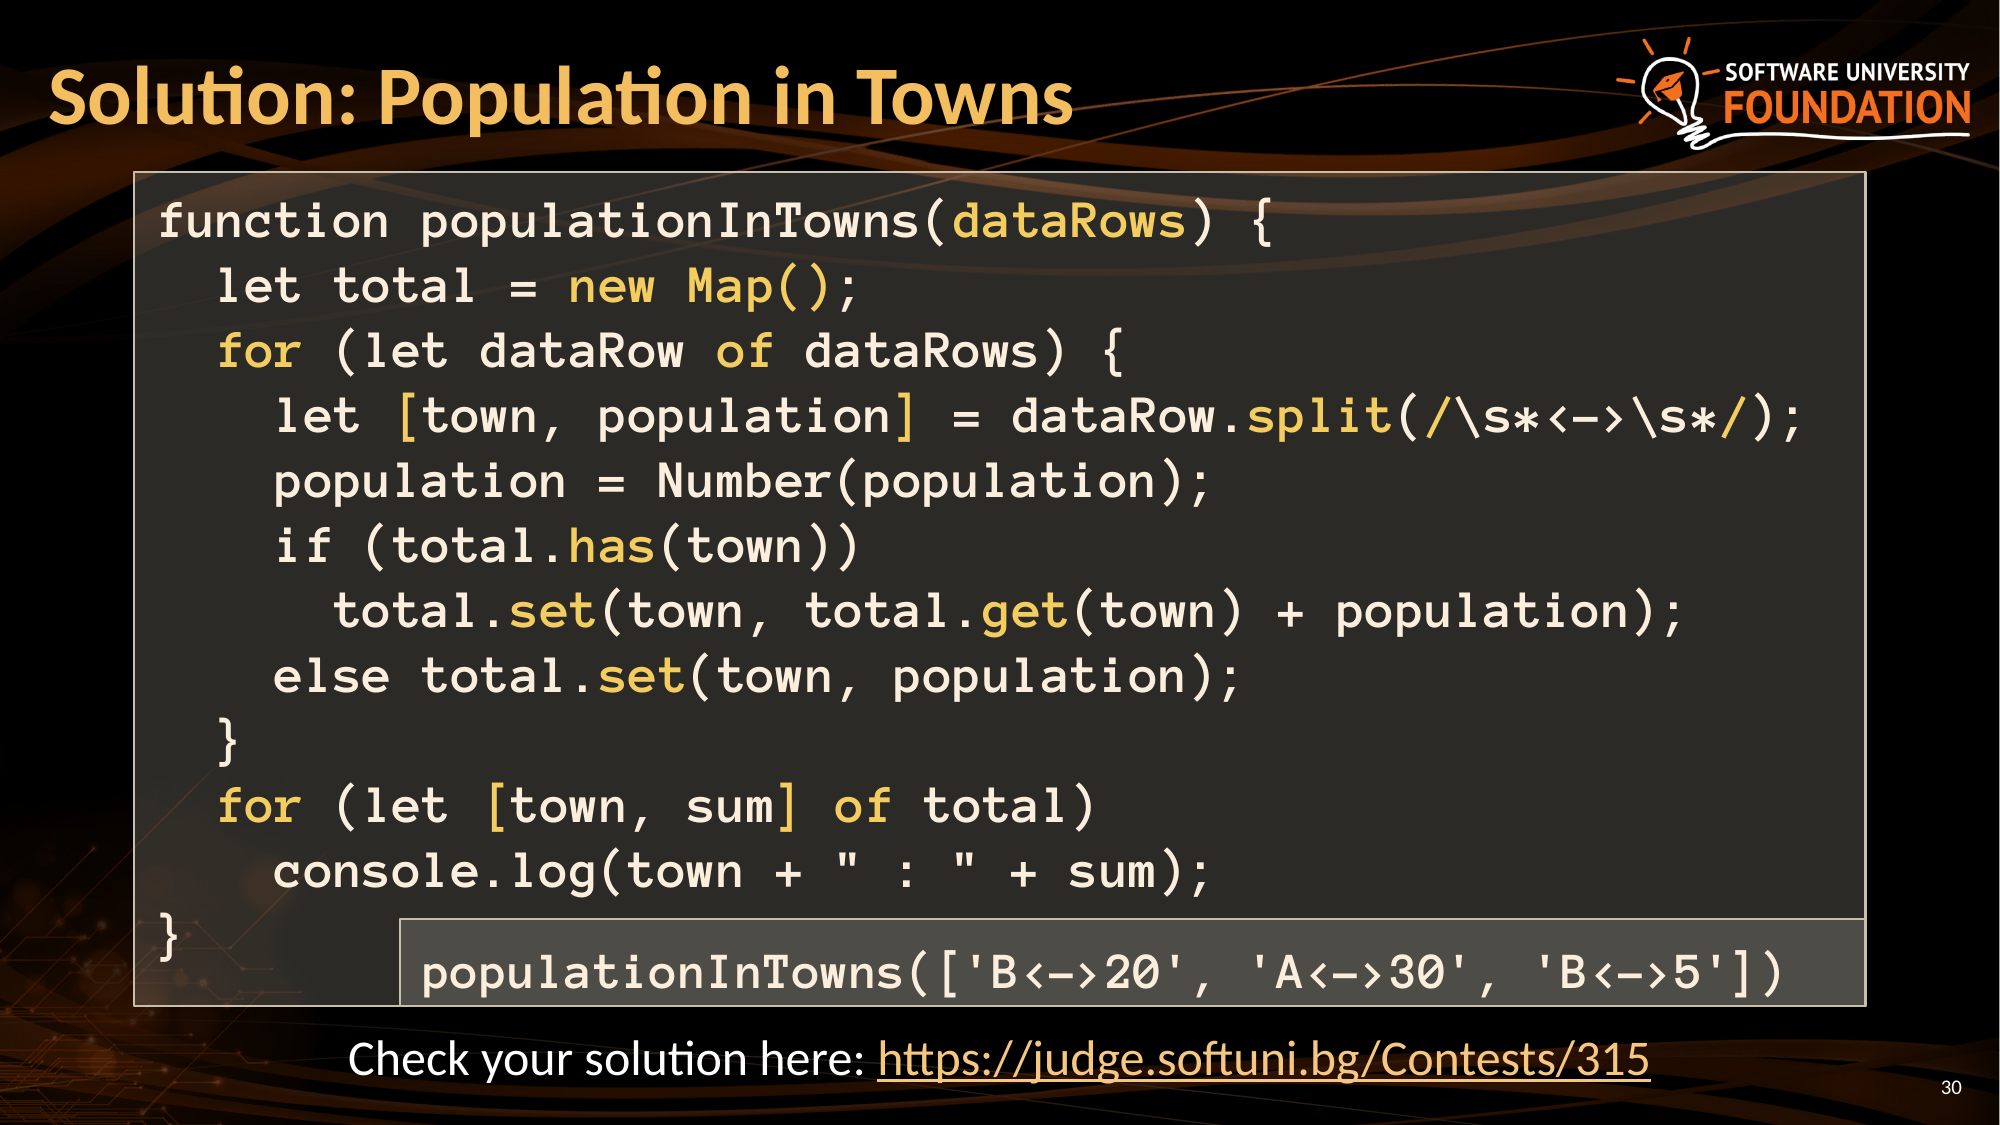

# Solution: Population in Towns
function populationInTowns(dataRows) {
  let total = new Map();
  for (let dataRow of dataRows) {
    let [town, population] = dataRow.split(/\s*<->\s*/);
    population = Number(population);
    if (total.has(town))
      total.set(town, total.get(town) + population);
    else total.set(town, population);
  }
  for (let [town, sum] of total)
    console.log(town + " : " + sum);
}
populationInTowns(['B<->20', 'A<->30', 'B<->5'])
Check your solution here: https://judge.softuni.bg/Contests/315
30